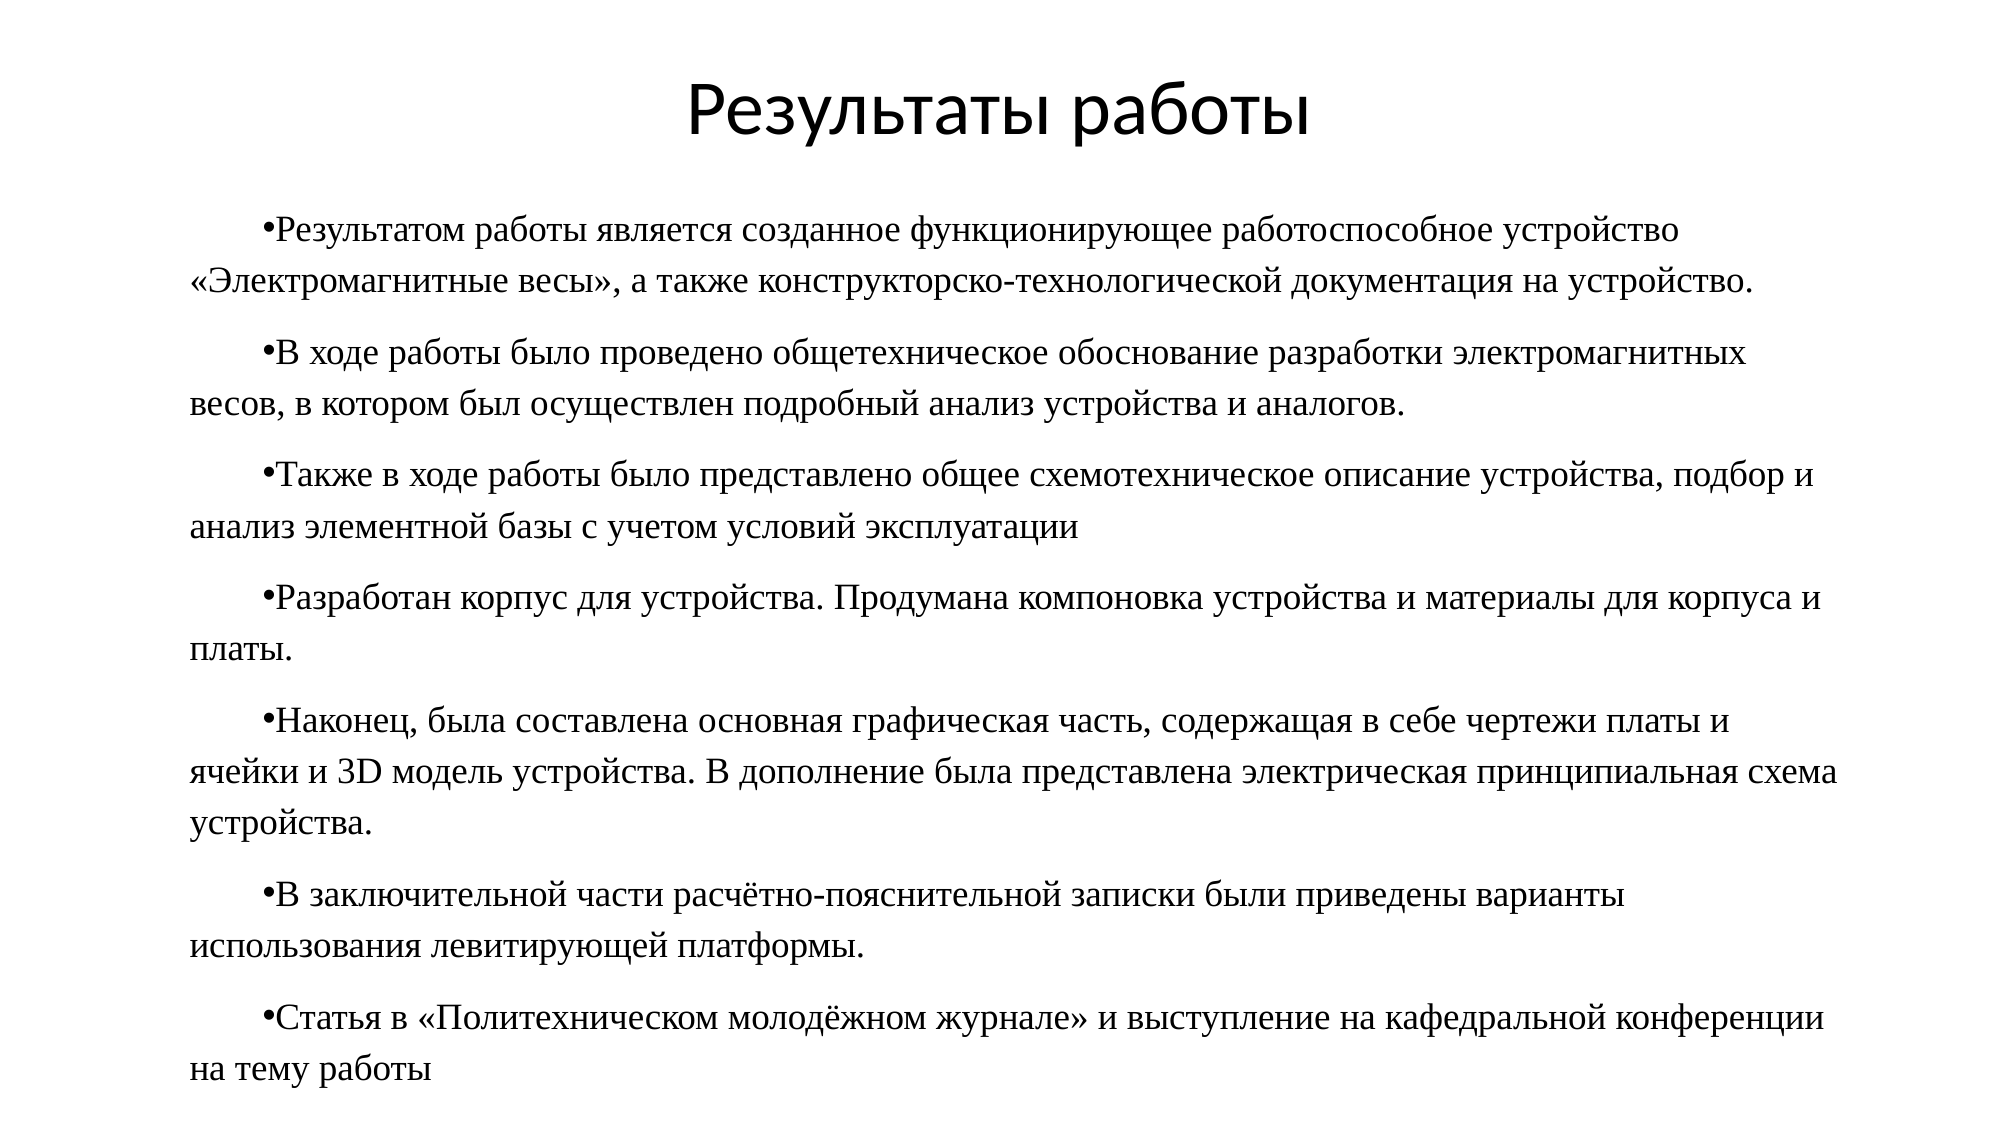

# Результаты работы
Результатом работы является созданное функционирующее работоспособное устройство «Электромагнитные весы», а также конструкторско-технологической документация на устройство.
В ходе работы было проведено общетехническое обоснование разработки электромагнитных весов, в котором был осуществлен подробный анализ устройства и аналогов.
Также в ходе работы было представлено общее схемотехническое описание устройства, подбор и анализ элементной базы с учетом условий эксплуатации
Разработан корпус для устройства. Продумана компоновка устройства и материалы для корпуса и платы.
Наконец, была составлена основная графическая часть, содержащая в себе чертежи платы и ячейки и 3D модель устройства. В дополнение была представлена электрическая принципиальная схема устройства.
В заключительной части расчётно-пояснительной записки были приведены варианты использования левитирующей платформы.
Статья в «Политехническом молодёжном журнале» и выступление на кафедральной конференции на тему работы